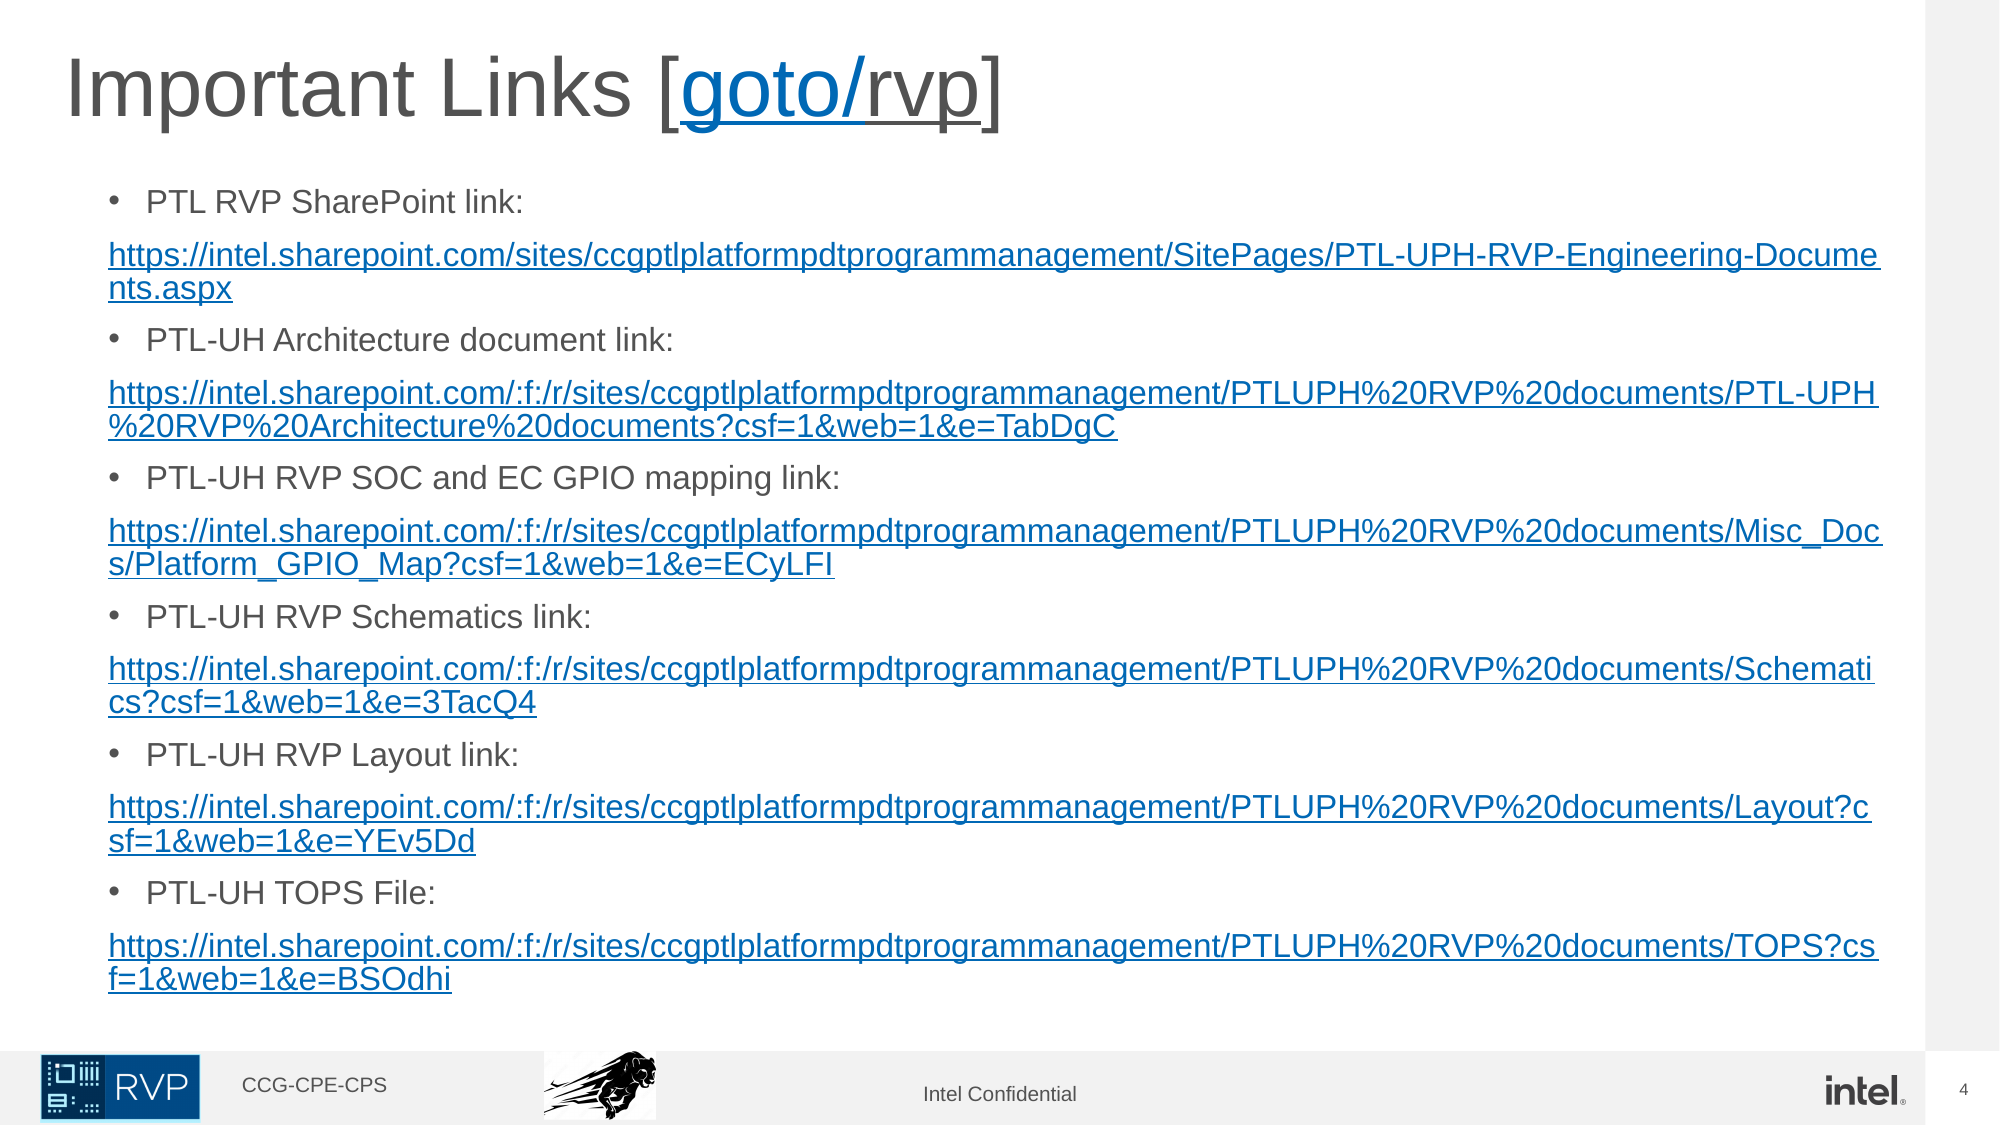

Important Links [goto/rvp]
PTL RVP SharePoint link:
https://intel.sharepoint.com/sites/ccgptlplatformpdtprogrammanagement/SitePages/PTL-UPH-RVP-Engineering-Documents.aspx
PTL-UH Architecture document link:
https://intel.sharepoint.com/:f:/r/sites/ccgptlplatformpdtprogrammanagement/PTLUPH%20RVP%20documents/PTL-UPH%20RVP%20Architecture%20documents?csf=1&web=1&e=TabDgC
PTL-UH RVP SOC and EC GPIO mapping link:
https://intel.sharepoint.com/:f:/r/sites/ccgptlplatformpdtprogrammanagement/PTLUPH%20RVP%20documents/Misc_Docs/Platform_GPIO_Map?csf=1&web=1&e=ECyLFI
PTL-UH RVP Schematics link:
https://intel.sharepoint.com/:f:/r/sites/ccgptlplatformpdtprogrammanagement/PTLUPH%20RVP%20documents/Schematics?csf=1&web=1&e=3TacQ4
PTL-UH RVP Layout link:
https://intel.sharepoint.com/:f:/r/sites/ccgptlplatformpdtprogrammanagement/PTLUPH%20RVP%20documents/Layout?csf=1&web=1&e=YEv5Dd
PTL-UH TOPS File:
https://intel.sharepoint.com/:f:/r/sites/ccgptlplatformpdtprogrammanagement/PTLUPH%20RVP%20documents/TOPS?csf=1&web=1&e=BSOdhi